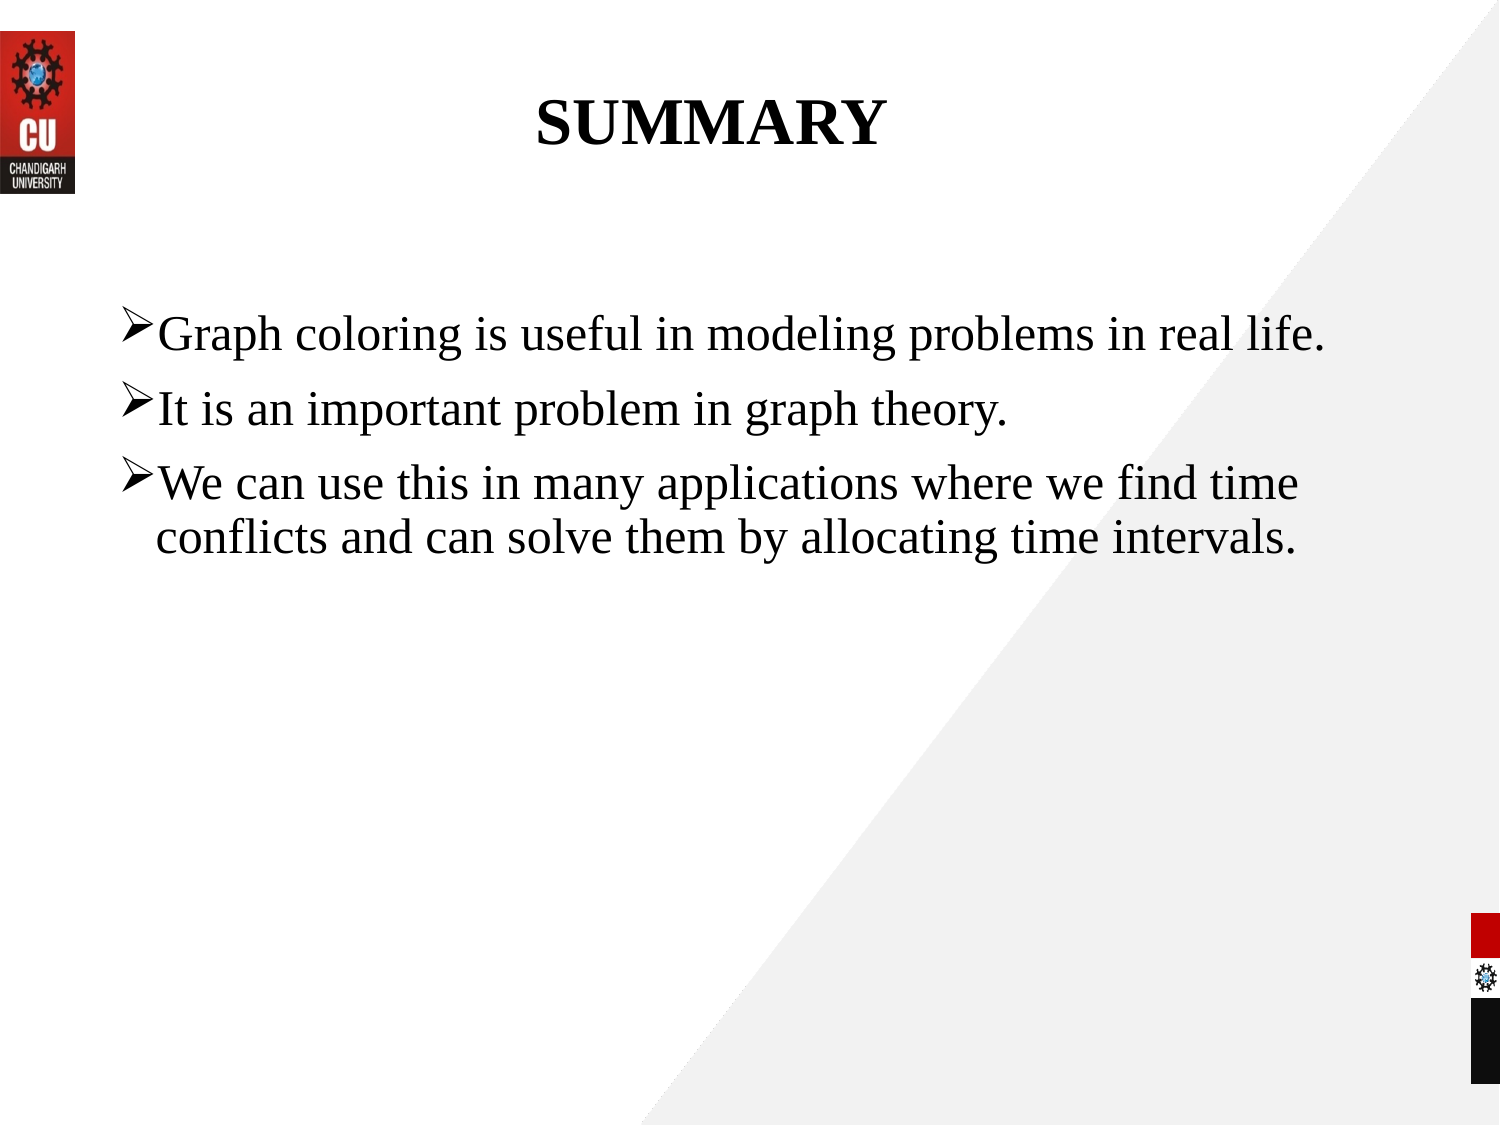

# SUMMARY
Graph coloring is useful in modeling problems in real life.
It is an important problem in graph theory.
We can use this in many applications where we find time conflicts and can solve them by allocating time intervals.